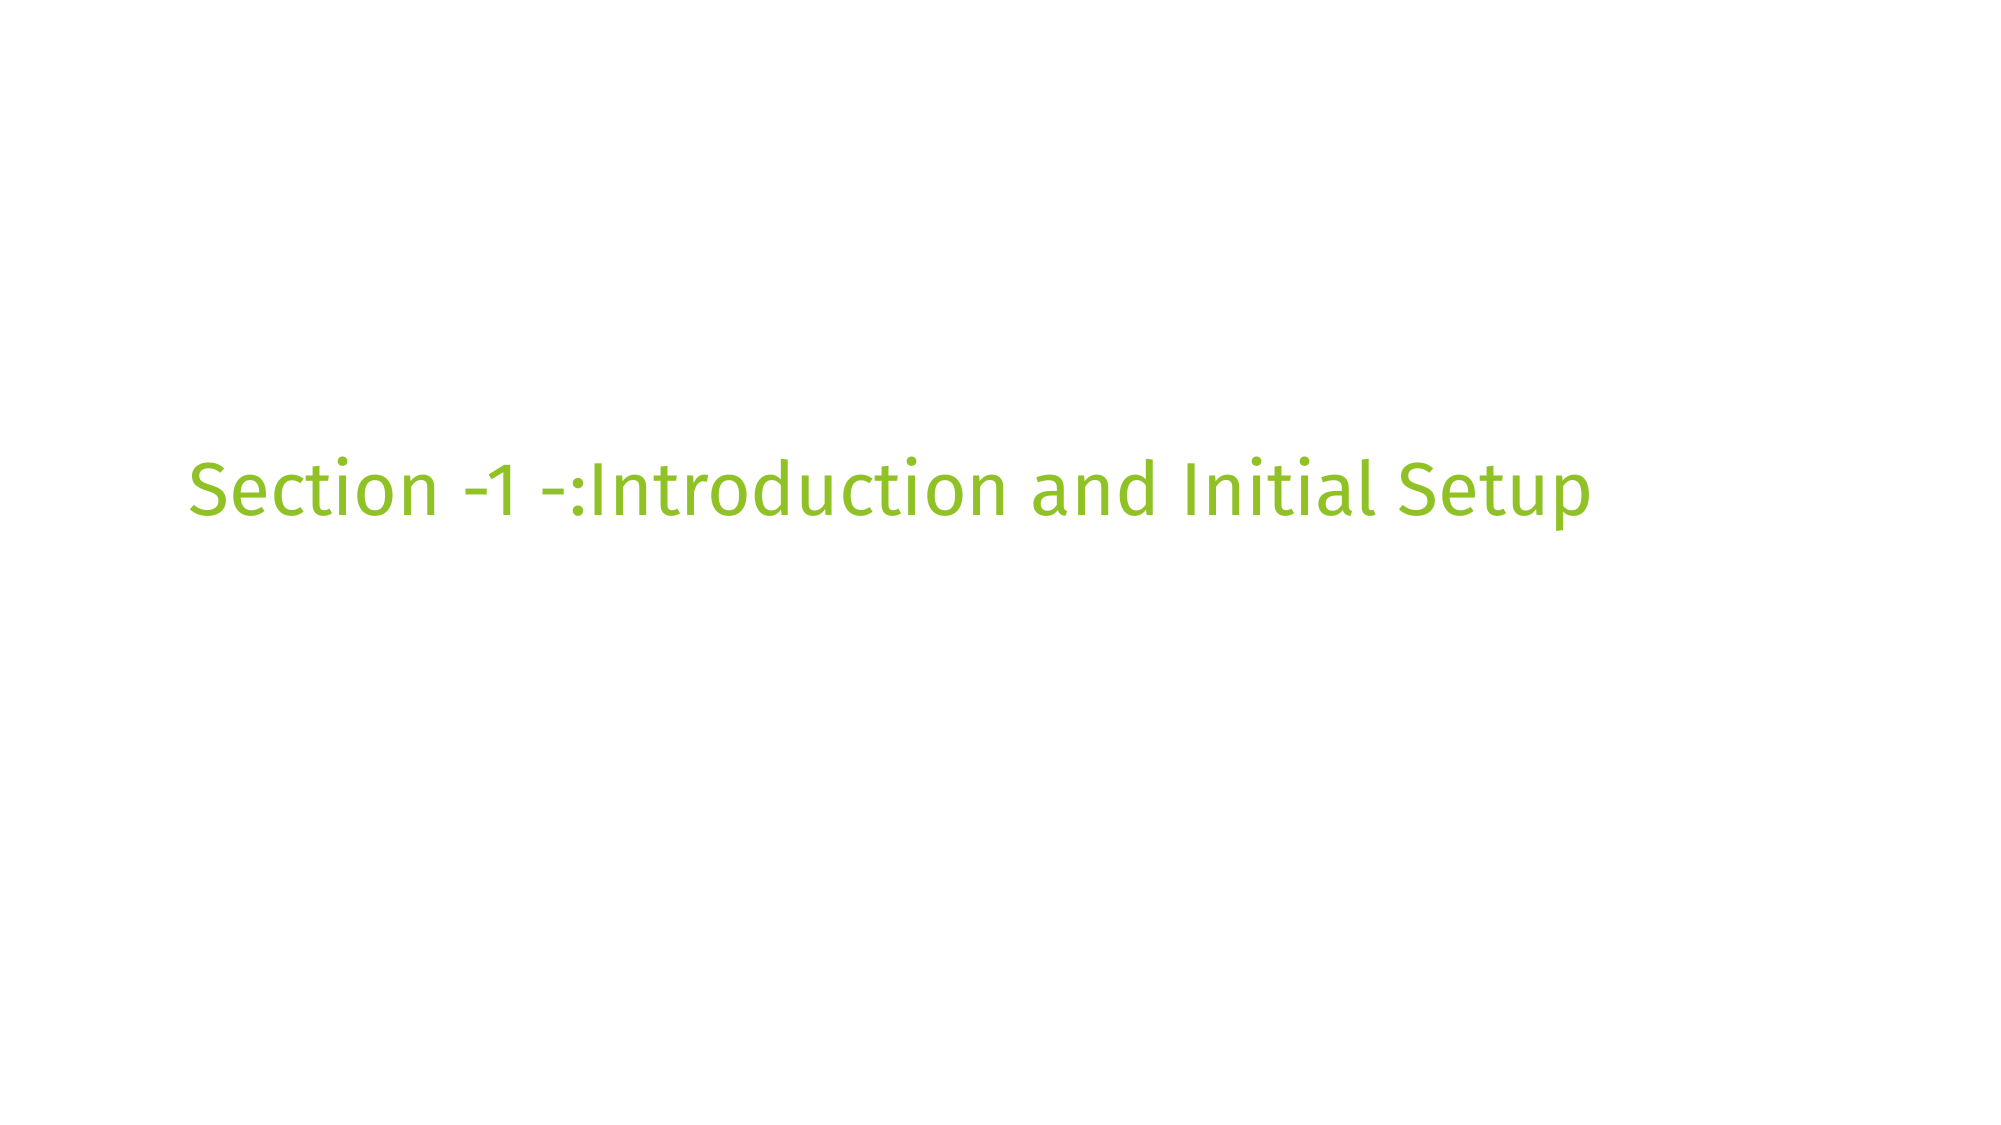

# Section -1 -:Introduction and Initial Setup